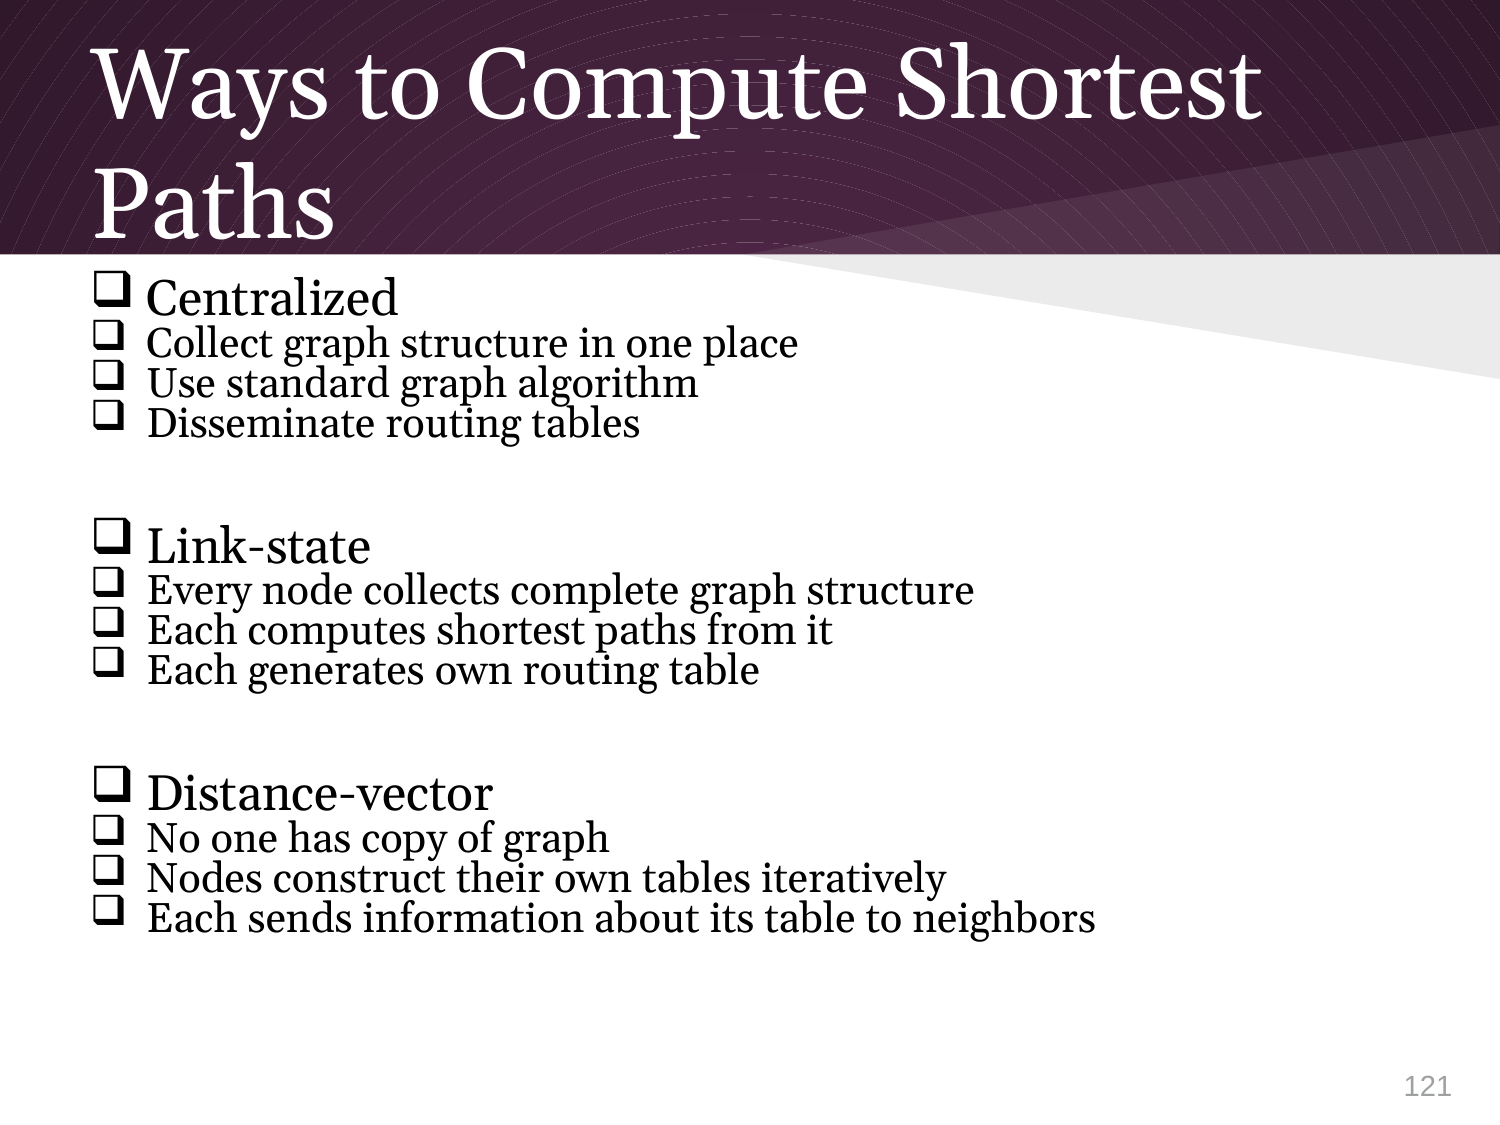

# Ways to Compute Shortest Paths
Centralized
Collect graph structure in one place
Use standard graph algorithm
Disseminate routing tables

Link-state
Every node collects complete graph structure
Each computes shortest paths from it
Each generates own routing table

Distance-vector
No one has copy of graph
Nodes construct their own tables iteratively
Each sends information about its table to neighbors

121